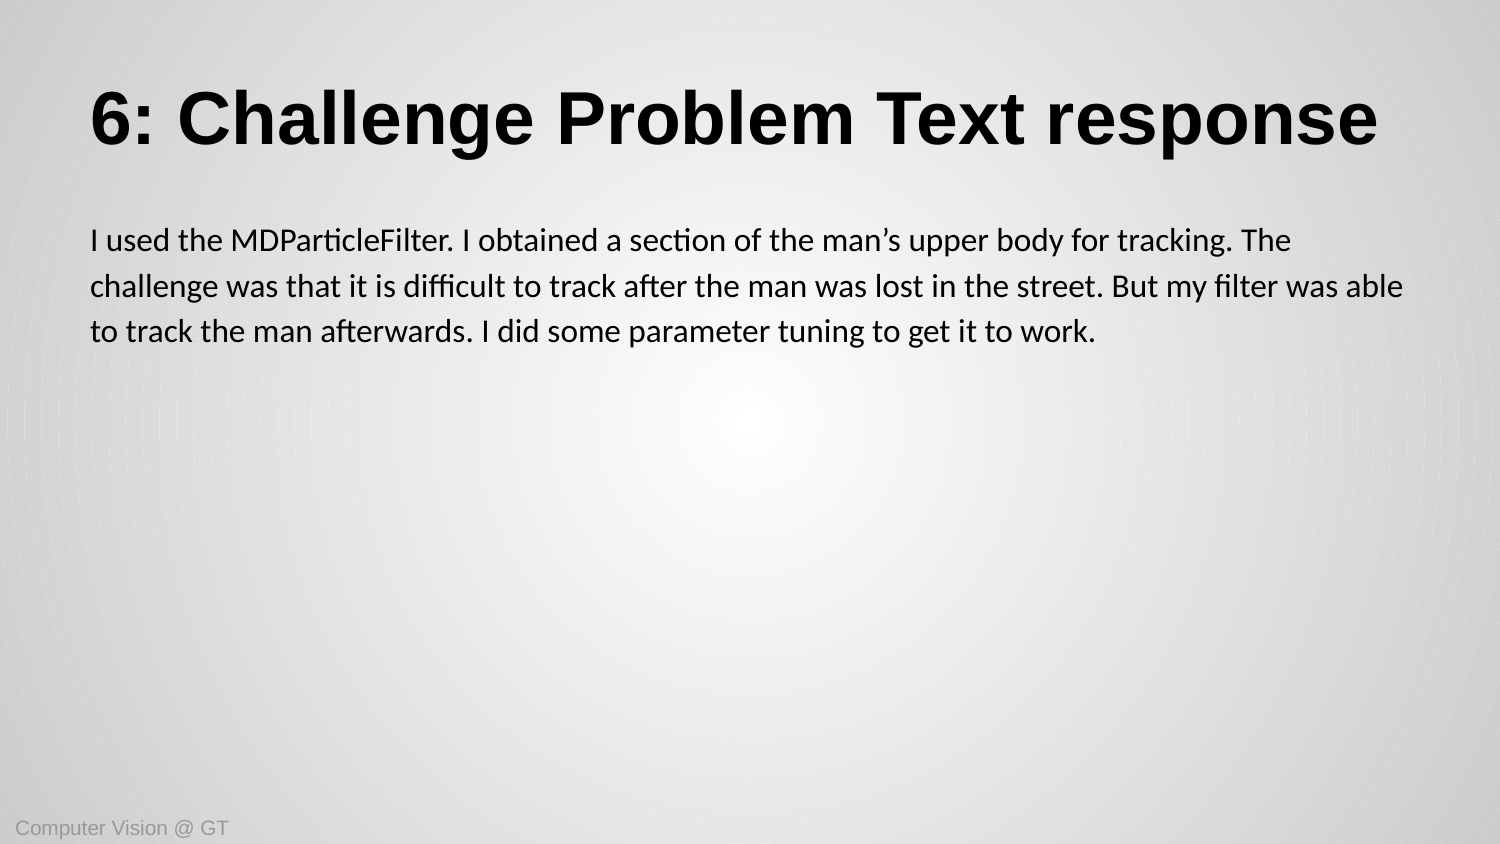

# 6: Challenge Problem Text response
I used the MDParticleFilter. I obtained a section of the man’s upper body for tracking. The challenge was that it is difficult to track after the man was lost in the street. But my filter was able to track the man afterwards. I did some parameter tuning to get it to work.
Computer Vision @ GT